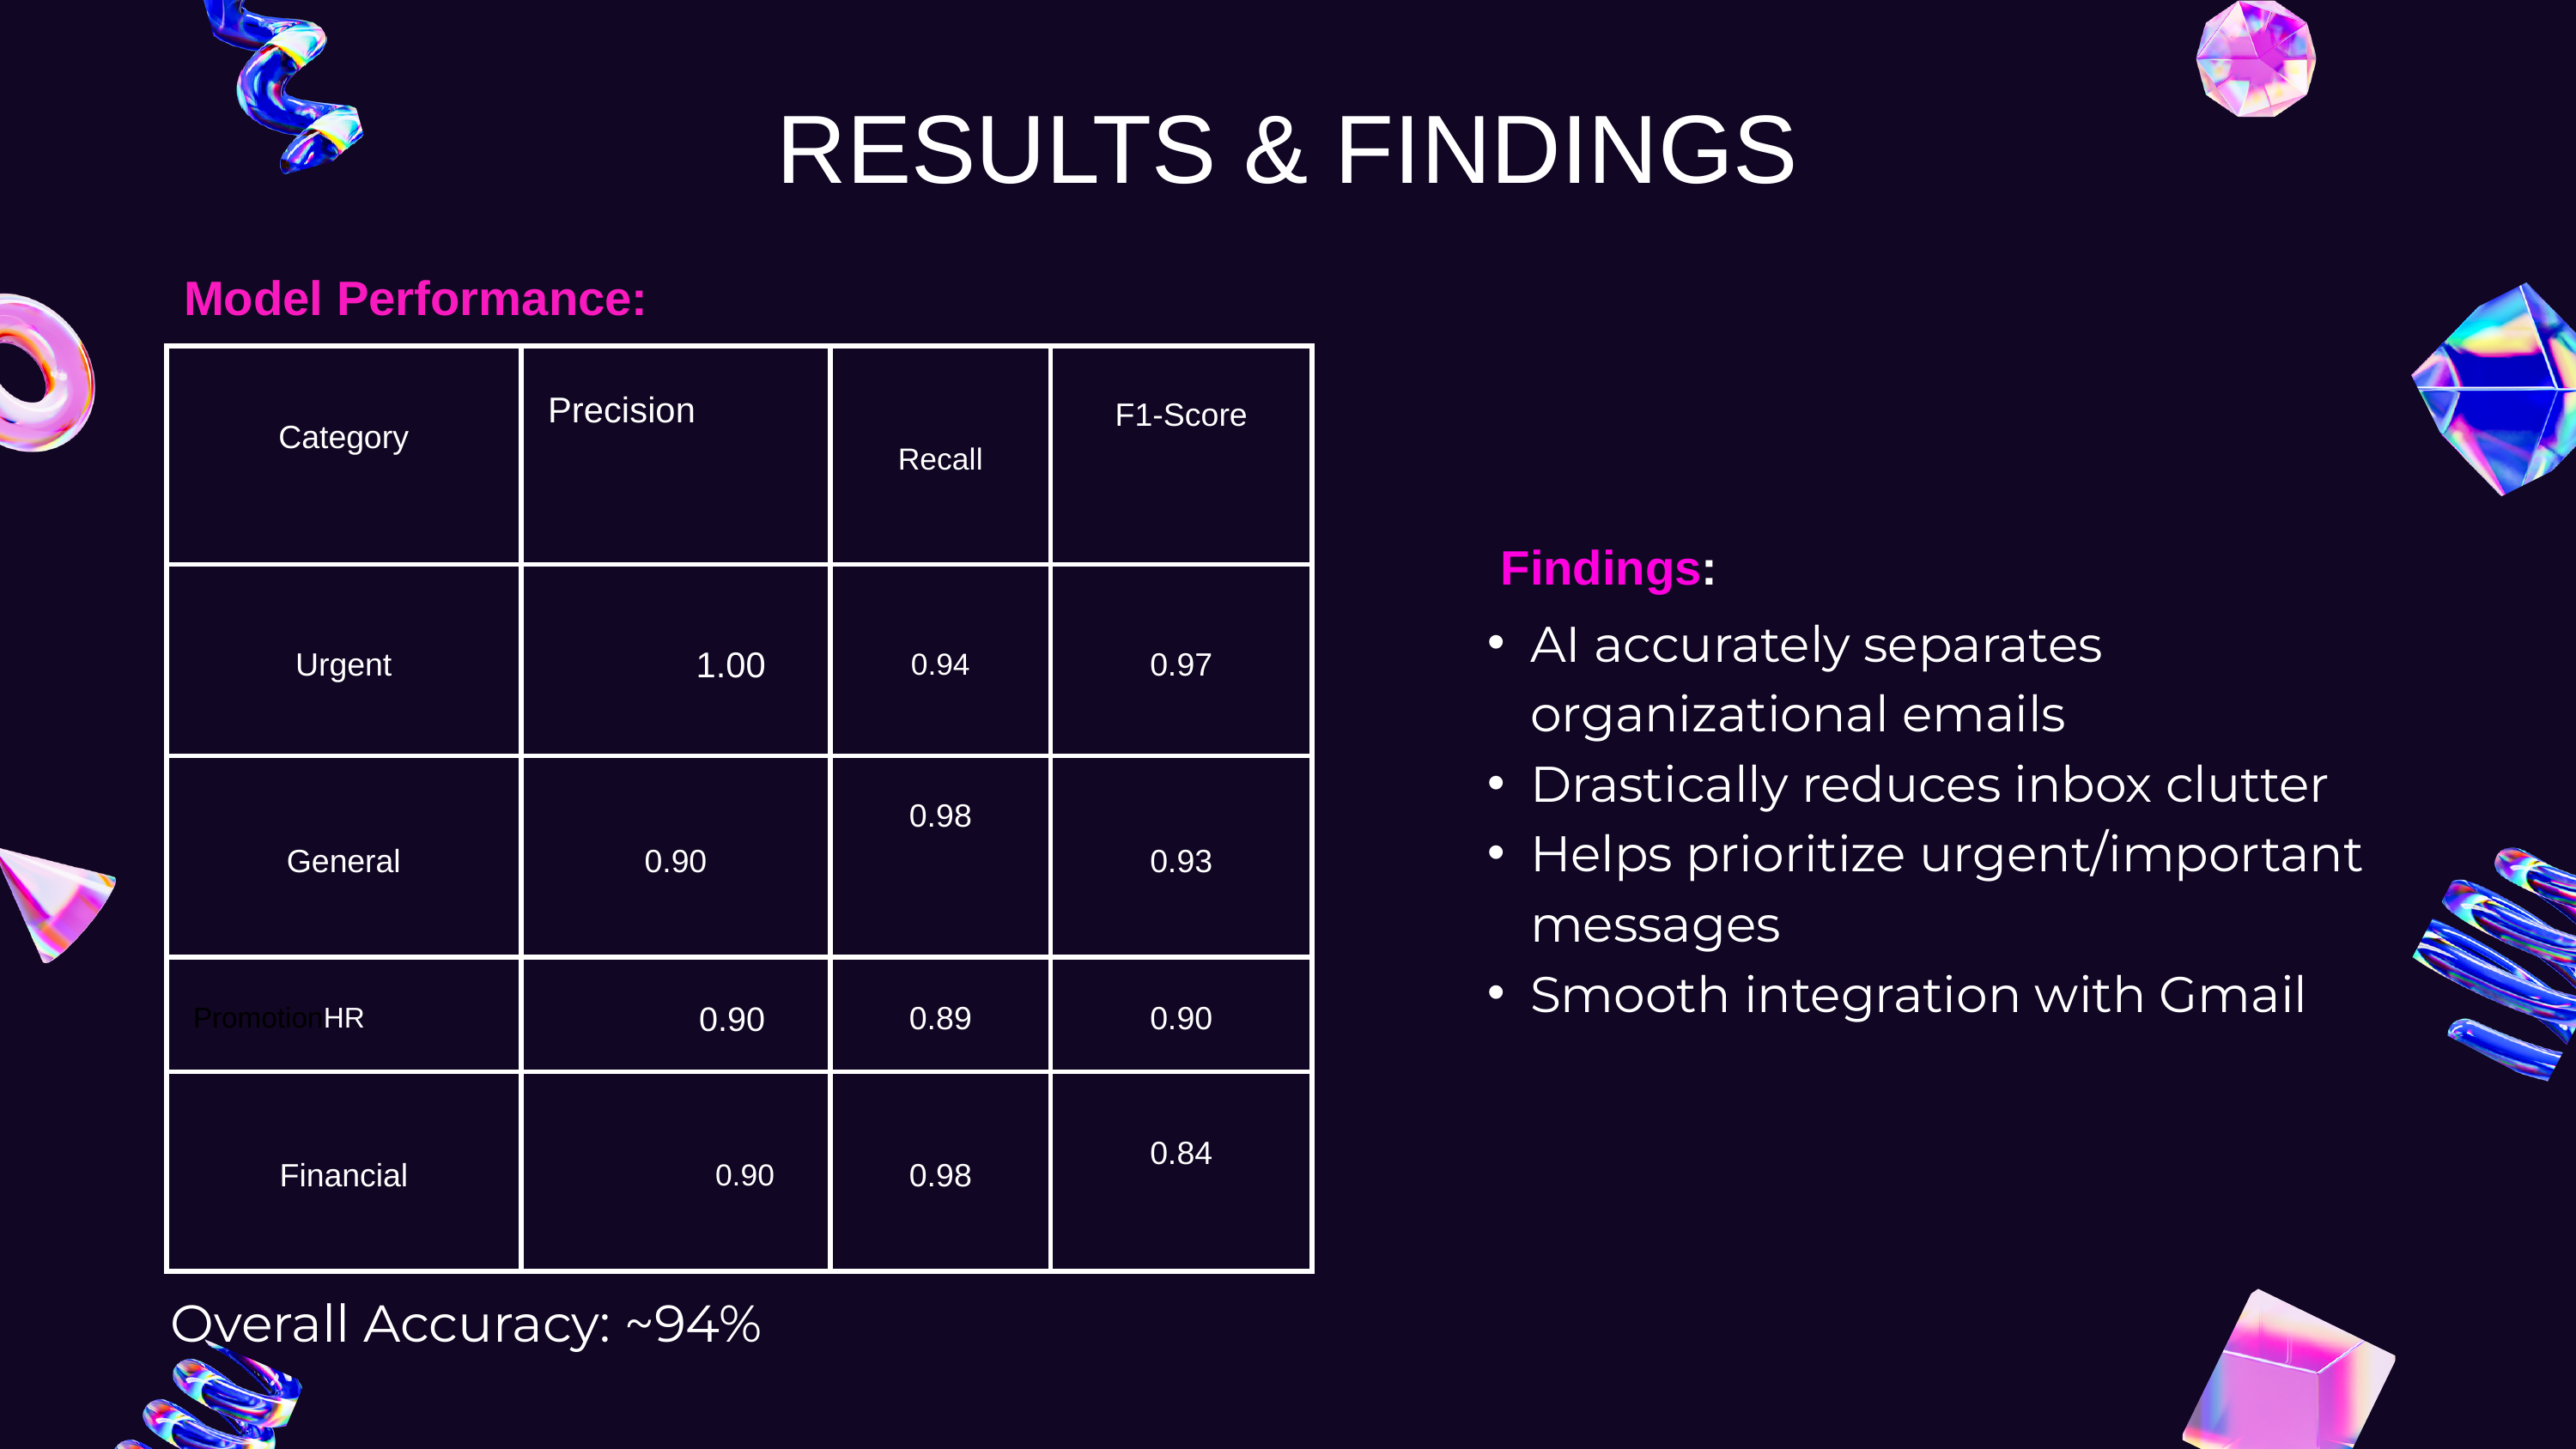

RESULTS & FINDINGS
Model Performance:

| Category | Precision | Recall | F1-Score |
| --- | --- | --- | --- |
| Urgent | 1.00 | 0.94 | 0.97 |
| General | 0.90 | 0.98 | 0.93 |
| PromotionHR | 0.90 | 0.89 | 0.90 |
| Financial | 0.90 | 0.98 | 0.84 |
Findings:
AI accurately separates organizational emails
Drastically reduces inbox clutter
Helps prioritize urgent/important messages
Smooth integration with Gmail

Overall Accuracy: ~94%